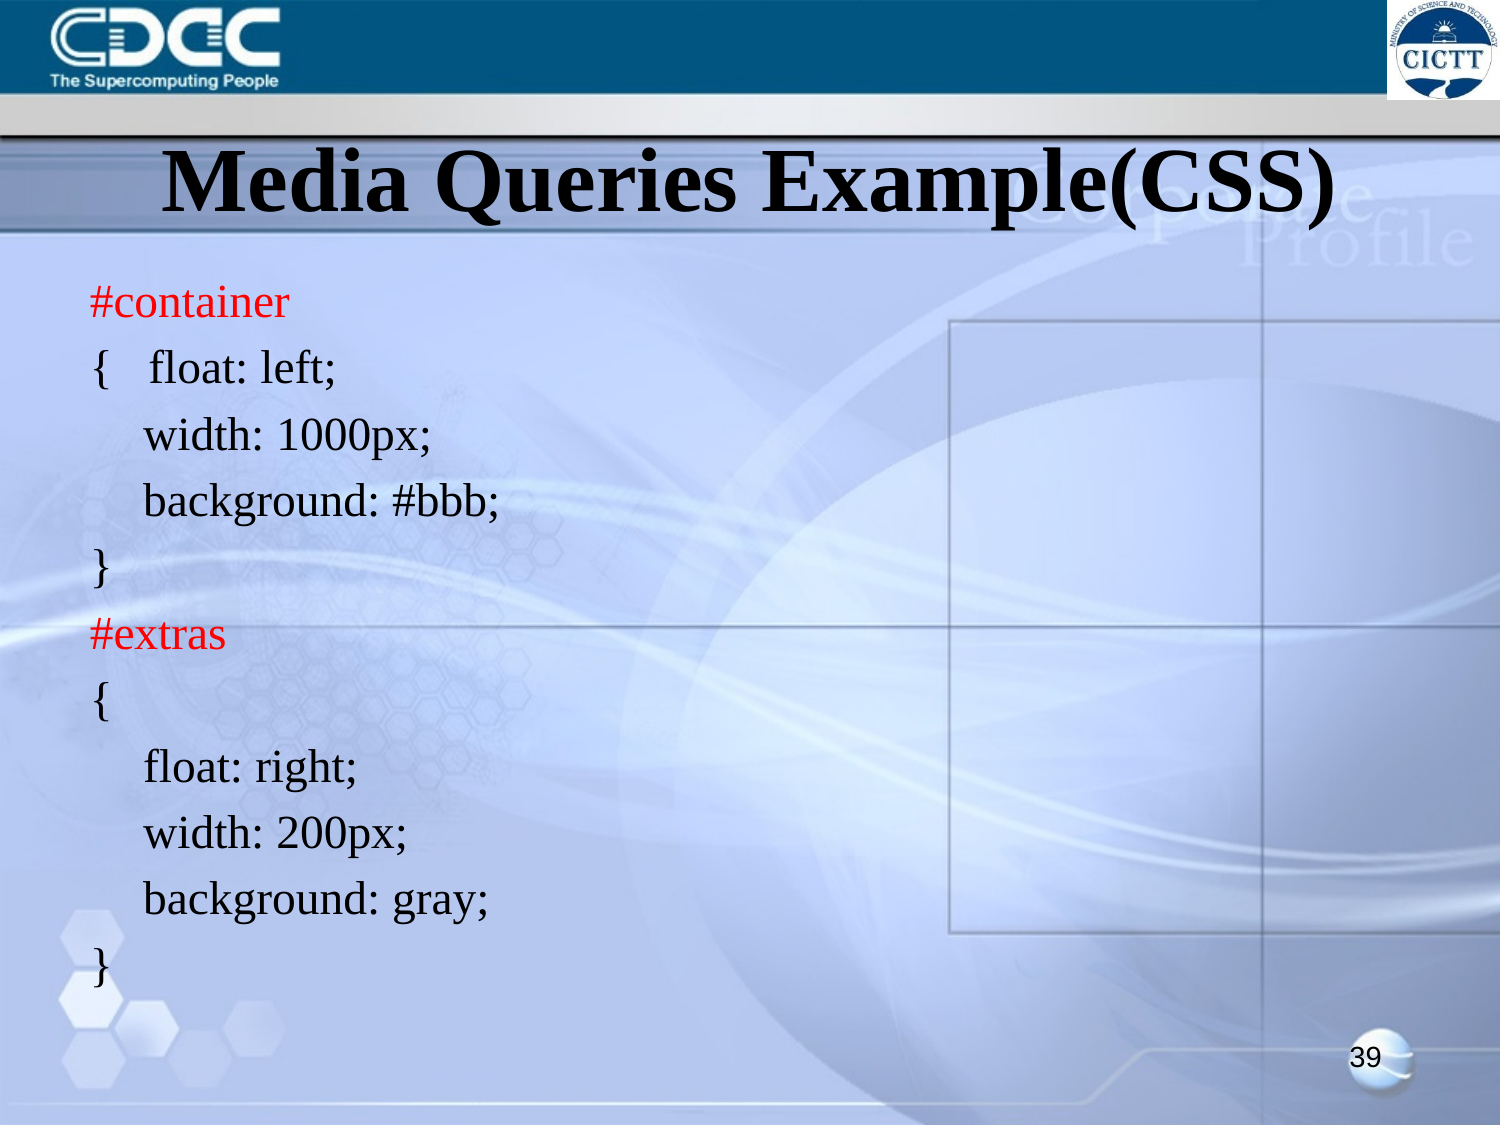

# Media Queries Example(CSS)
#container
{   float: left;
	width: 1000px;
	background: #bbb;
}
#extras
{
	float: right;
	width: 200px;
	background: gray;
}